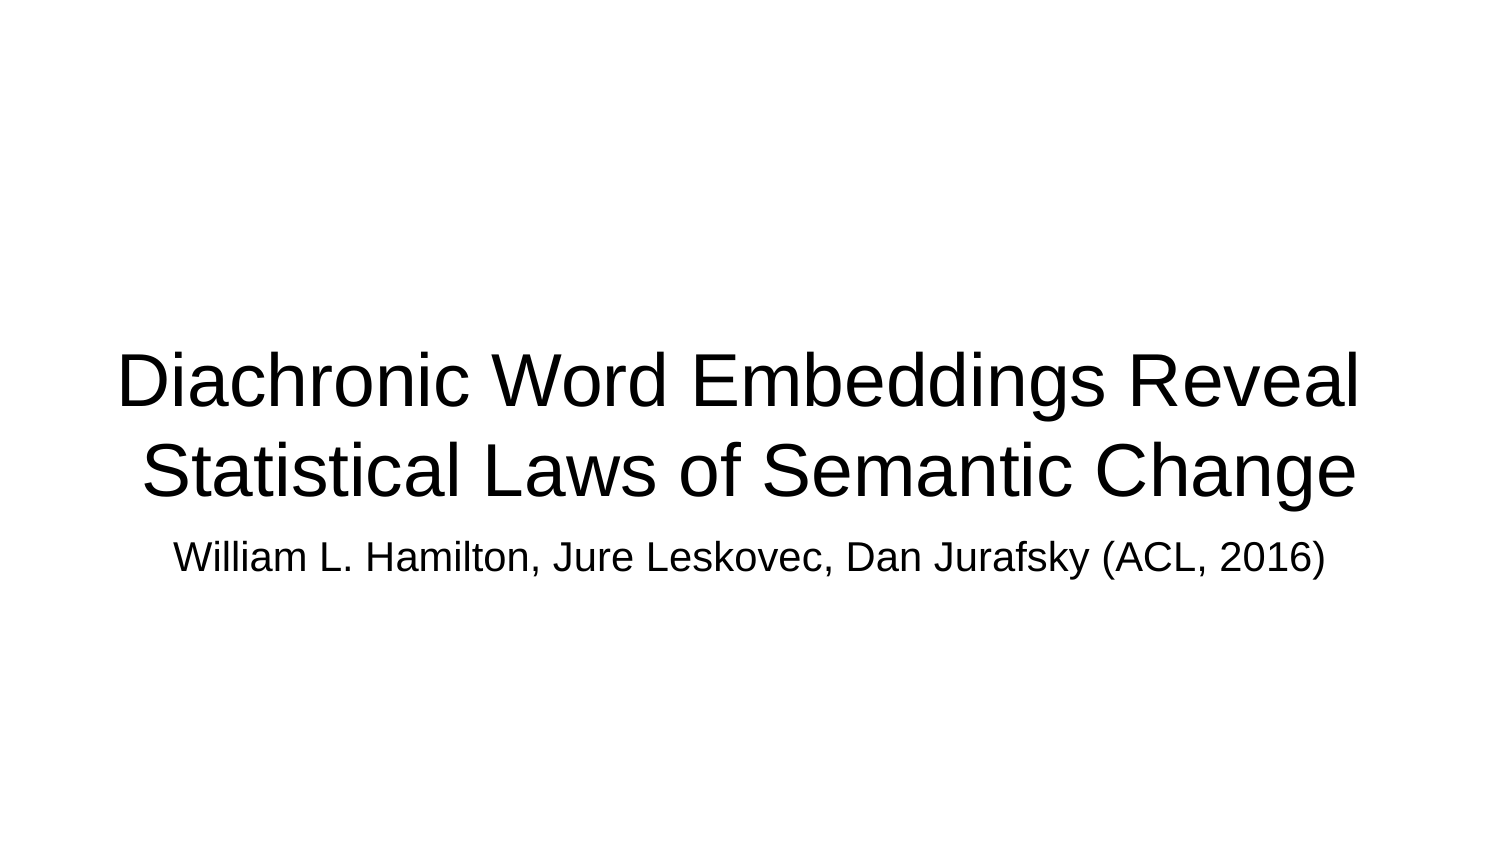

# Diachronic Word Embeddings Reveal
Statistical Laws of Semantic Change
William L. Hamilton, Jure Leskovec, Dan Jurafsky (ACL, 2016)